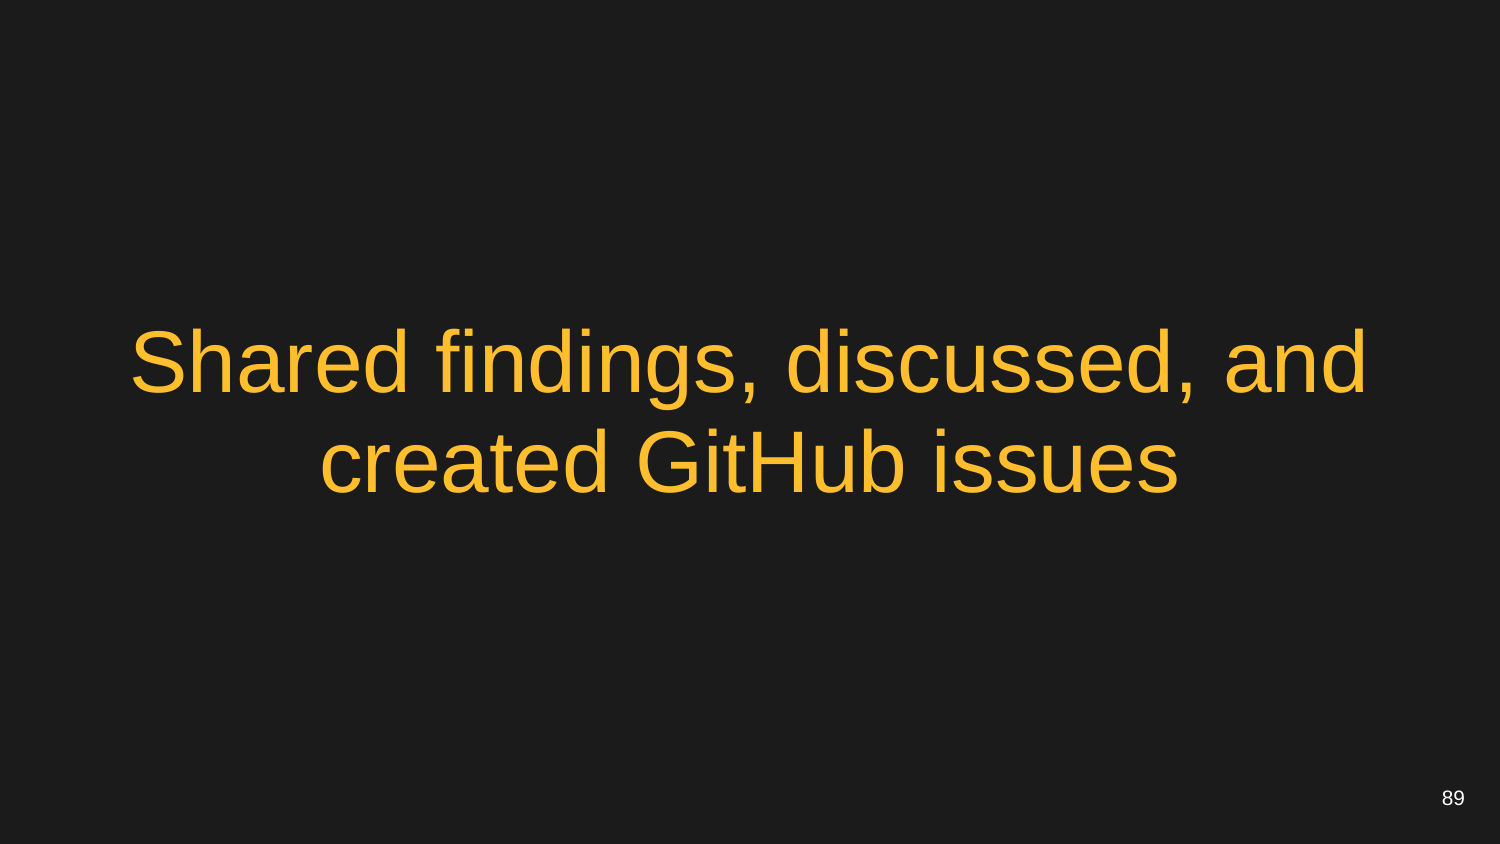

# Shared findings, discussed, and created GitHub issues
89